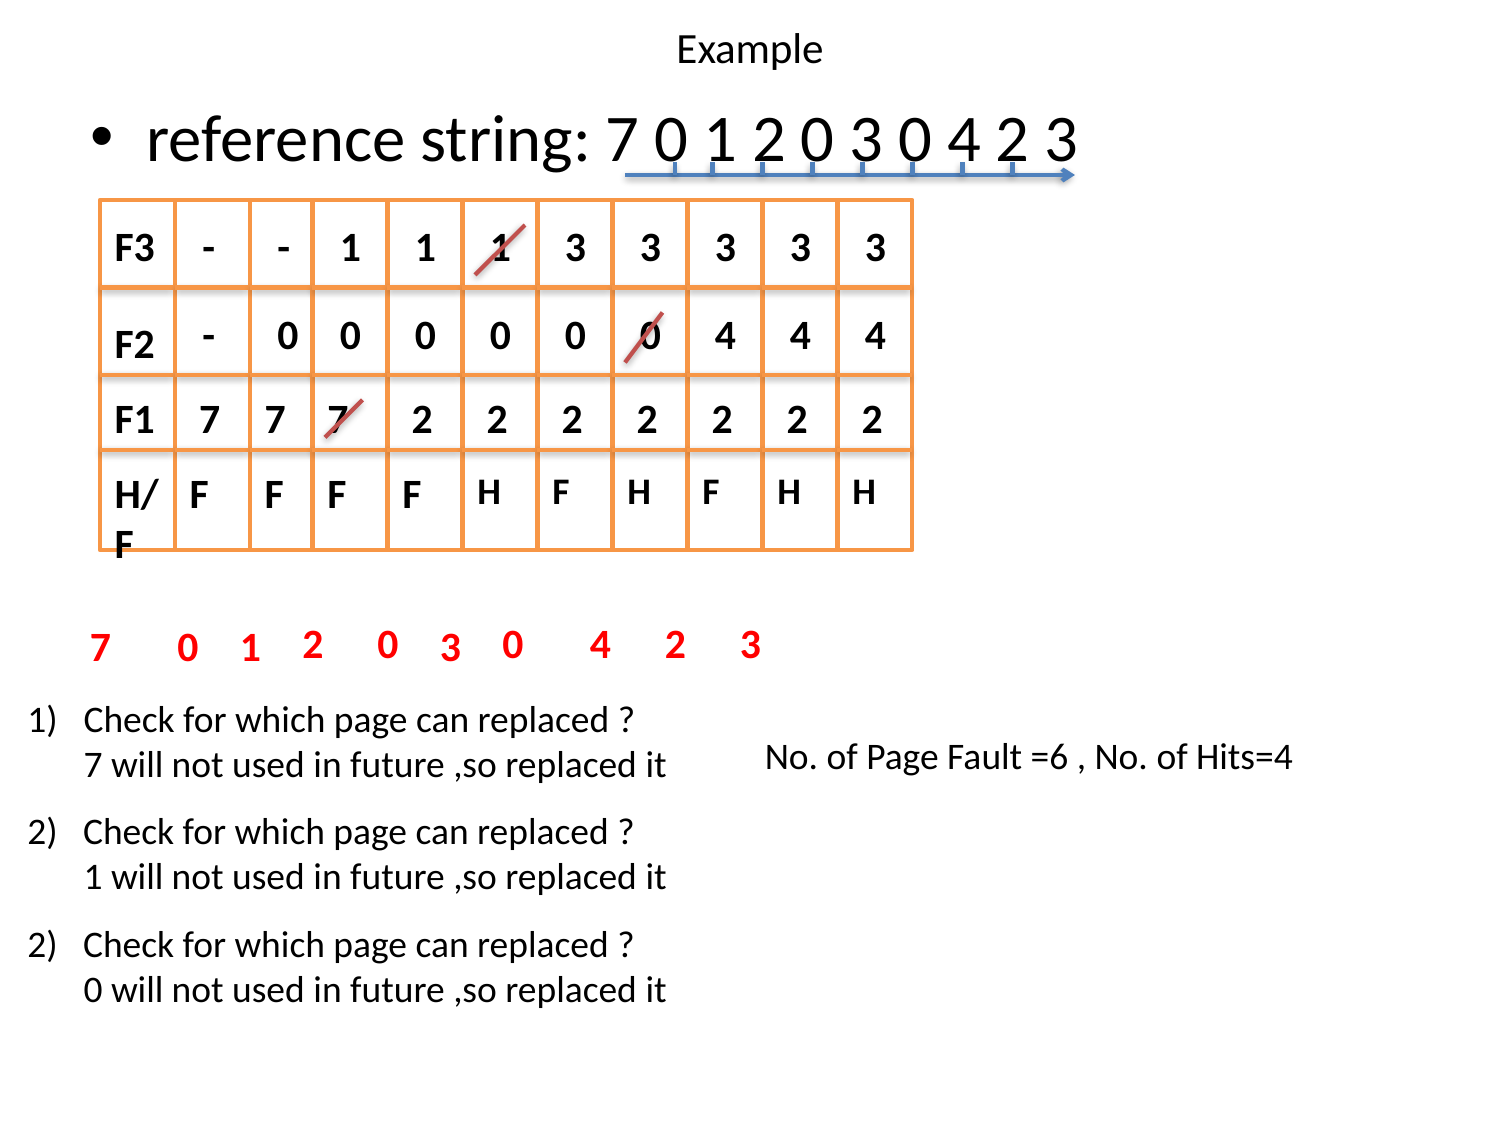

# Example
reference string: 7 0 1 2 0 3 0 4 2 3

F3
F2
F1
H/F

 7
F
-
-

7
F
-
0

7
F
1
0

 2
F
1
0

 2
H
1
0

 2
F
3
0

 2
H
3
0

 2
F
3
4

 2
H
3
4

 2
H
3
4
2
0
0
4
2
3
7
0
1
3
Check for which page can replaced ?
7 will not used in future ,so replaced it
No. of Page Fault =6 , No. of Hits=4
2)   Check for which page can replaced ?
1 will not used in future ,so replaced it
2)   Check for which page can replaced ?
0 will not used in future ,so replaced it